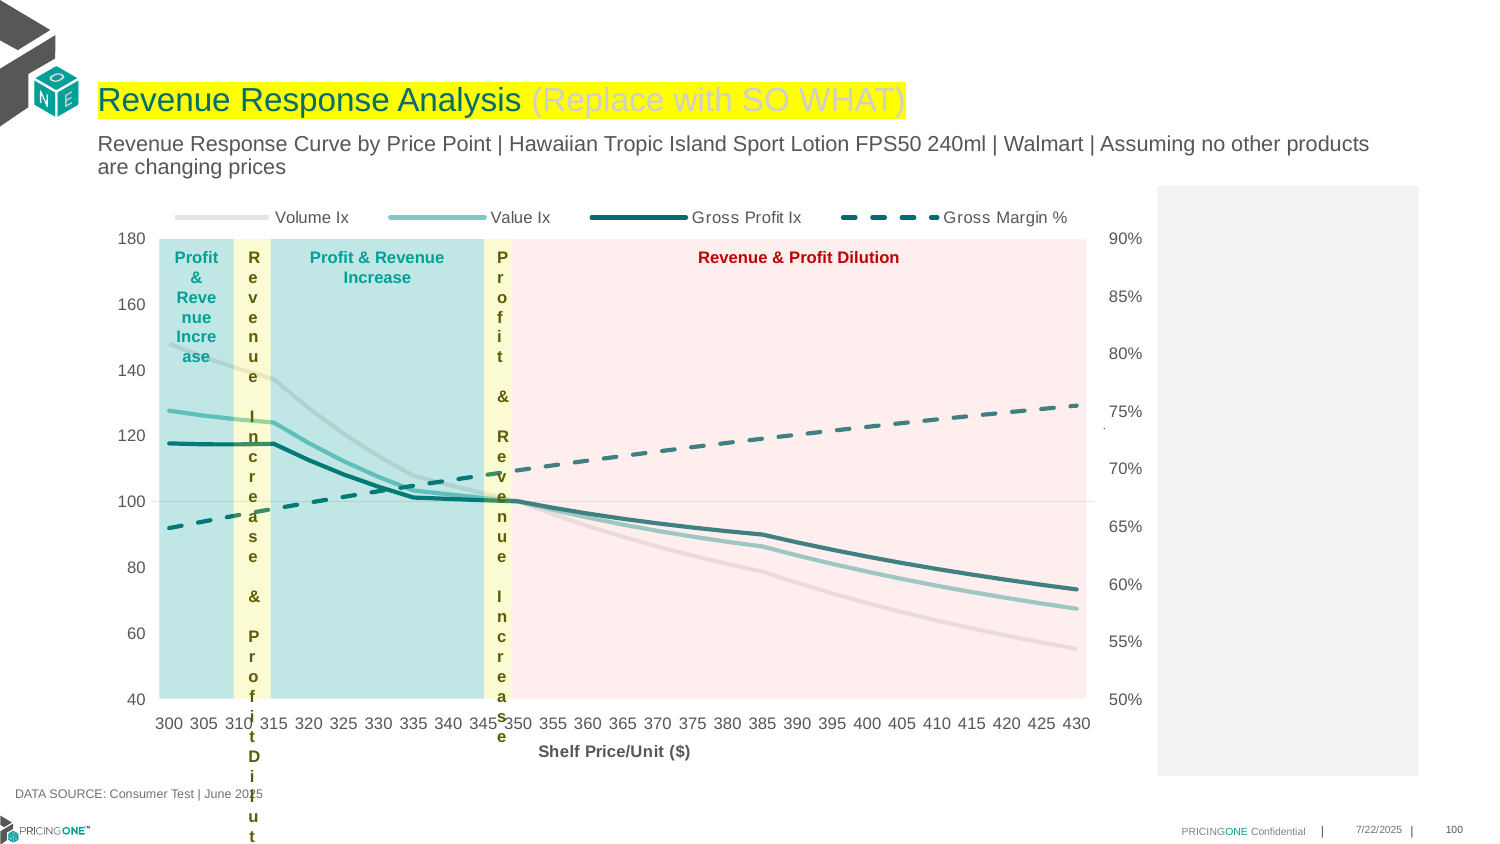

# Revenue Response Analysis (Replace with SO WHAT)

Revenue Response Curve by Price Point | Hawaiian Tropic Island Sport Lotion FPS50 240ml | Walmart | Assuming no other products are changing prices

### Chart:

| Category | Volume Ix | Value Ix | Gross Profit Ix | Gross Margin % |
|---|---|---|---|---|
| 300 | 147.89392630017412 | 127.58368977161443 | 117.64790908557244 | 0.6482832006763951 |
| 305 | 143.8392025895943 | 126.0608488239009 | 117.36410117166069 | 0.6540490498456345 |
| 310 | 140.29643888510748 | 124.88658402186013 | 117.34264430098855 | 0.6596289038803824 |
| 315 | 137.16163644098918 | 123.98668330437246 | 117.52583851112821 | 0.6650316196918048 |
| 320 | 128.30297939525235 | 117.71945060551747 | 112.55931410531839 | 0.6702655006341203 |
| 325 | 120.53389085885837 | 112.23278485924595 | 108.20860398243686 | 0.675338339085903 |
| 330 | 113.73367094594337 | 107.45515712991755 | 104.42973087113914 | 0.6802574551603592 |
| 335 | 107.77565939051475 | 103.30323611035081 | 101.16324900127887 | 0.6850297319490104 |
| 340 | 105.05221710550681 | 102.1452056006349 | 100.7553385973844 | 0.6896616476556426 |
| 345 | 102.46359112968281 | 101.04555953424668 | 100.36809226863564 | 0.6941593049359958 |
| 350 | 100.0 | 100.0 | 100.0 | 0.6985284577226243 |
| 355 | 96.08194687228504 | 97.40905079622732 | 98.04693373267386 | 0.702774535782869 |
| 360 | 92.50754327220028 | 95.06466523047395 | 96.29131562349009 | 0.7069026672303291 |
| 365 | 89.24290572223008 | 92.94543868474977 | 94.71826741614532 | 0.7109176991860782 |
| 370 | 86.25502118347767 | 91.02907873896612 | 93.31108067375365 | 0.7148242167646447 |
| 375 | 83.5128711130815 | 89.2936577350099 | 92.05254478500868 | 0.7186265605411161 |
| 380 | 80.98811781819919 | 87.7184847094011 | 90.92592148730591 | 0.7223288426392591 |
| 385 | 78.65541410796017 | 86.28462169483008 | 89.91557298028393 | 0.725934961566022 |
| 390 | 75.22567335230192 | 83.55292837863331 | 87.53328905019448 | 0.7294486159049192 |
| 395 | 72.04492699969751 | 81.00897131155828 | 85.30554520825959 | 0.7328733169694139 |
| 400 | 69.09219274880752 | 78.63874010653082 | 83.22234469996678 | 0.7362124005072961 |
| 405 | 66.3480767059568 | 76.42897022133566 | 81.27392006171536 | 0.7394690375380705 |
| 410 | 63.79475520420258 | 74.36721956302299 | 79.45087290189346 | 0.7426462443973623 |
| 415 | 61.41591559600557 | 72.44189671526439 | 77.74425951714922 | 0.7457468920552254 |
| 420 | 59.19667203812163 | 70.64225589902765 | 76.14563707559984 | 0.7487737147688536 |
| 425 | 57.123468091512486 | 68.95837040423501 | 74.64708223656078 | 0.7517293181245142 |
| 430 | 55.18397438401789 | 67.38109313481793 | 73.24119126581421 | 0.7546161865184152 |
Profit & Revenue Increase
Revenue Increase & Profit Dilution
Profit & Revenue Increase
Profit & Revenue Increase
Revenue & Profit Dilution

DATA SOURCE: Consumer Test | June 2025

7/22/2025
100